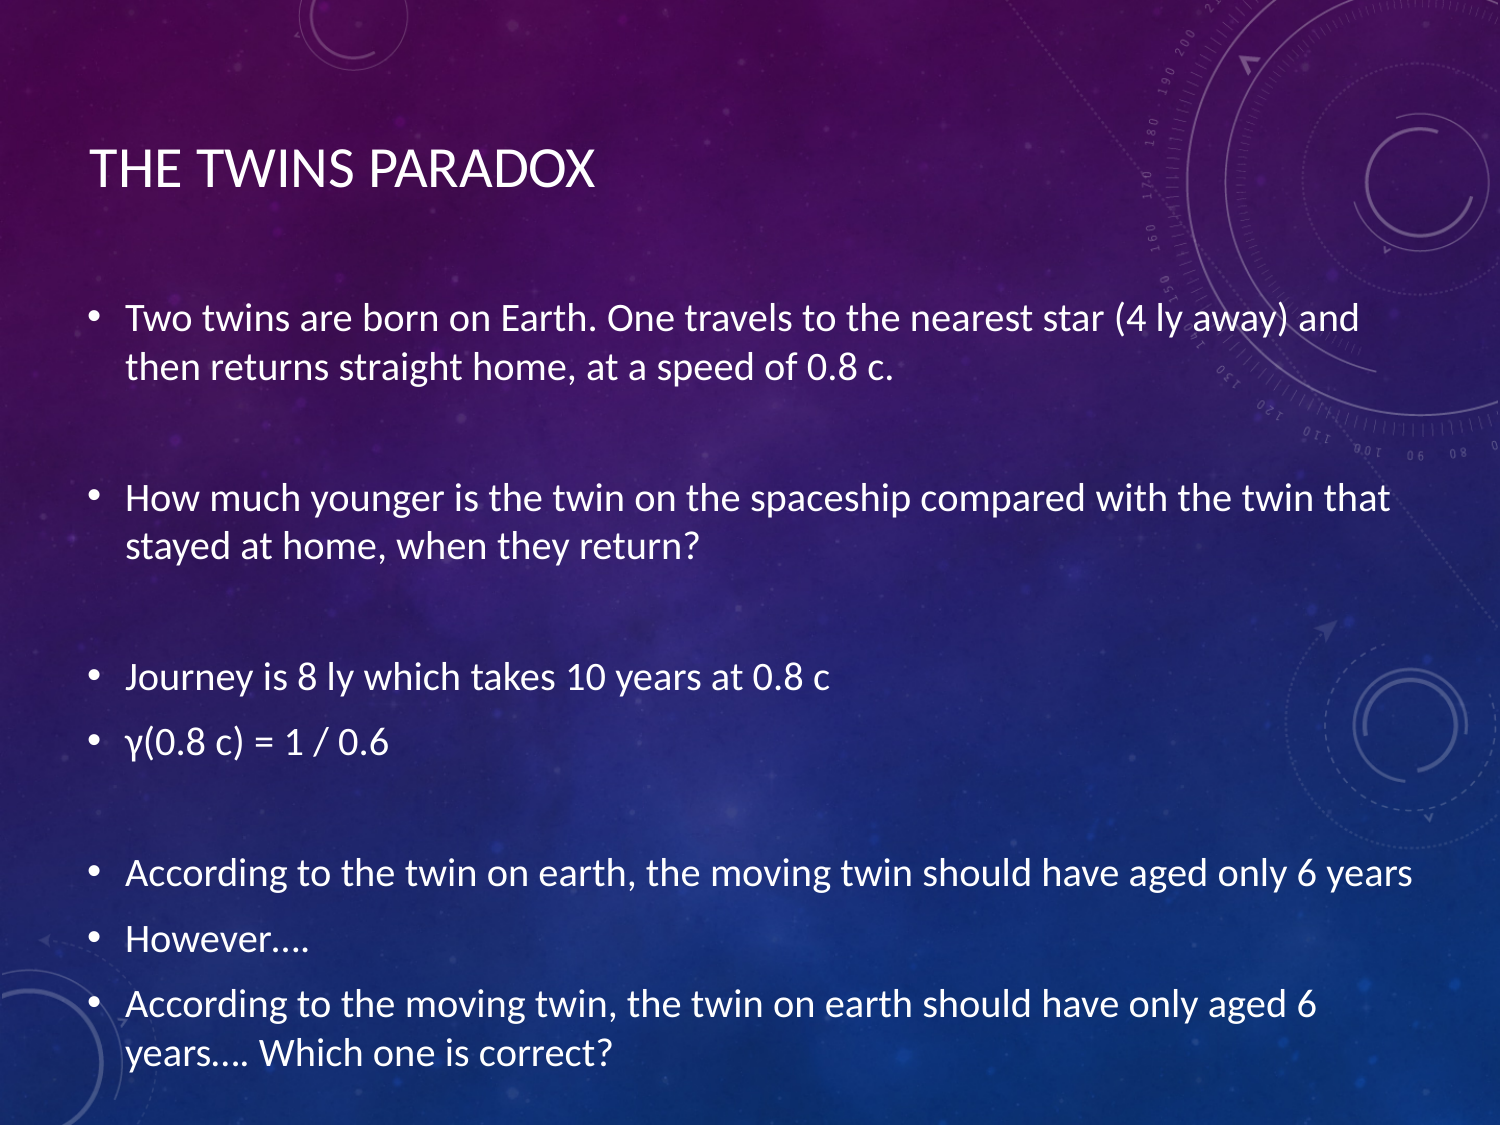

The twins paradox
Two twins are born on Earth. One travels to the nearest star (4 ly away) and then returns straight home, at a speed of 0.8 c.

How much younger is the twin on the spaceship compared with the twin that stayed at home, when they return?

Journey is 8 ly which takes 10 years at 0.8 c
γ(0.8 c) = 1 / 0.6

According to the twin on earth, the moving twin should have aged only 6 years
However….
According to the moving twin, the twin on earth should have only aged 6 years…. Which one is correct?